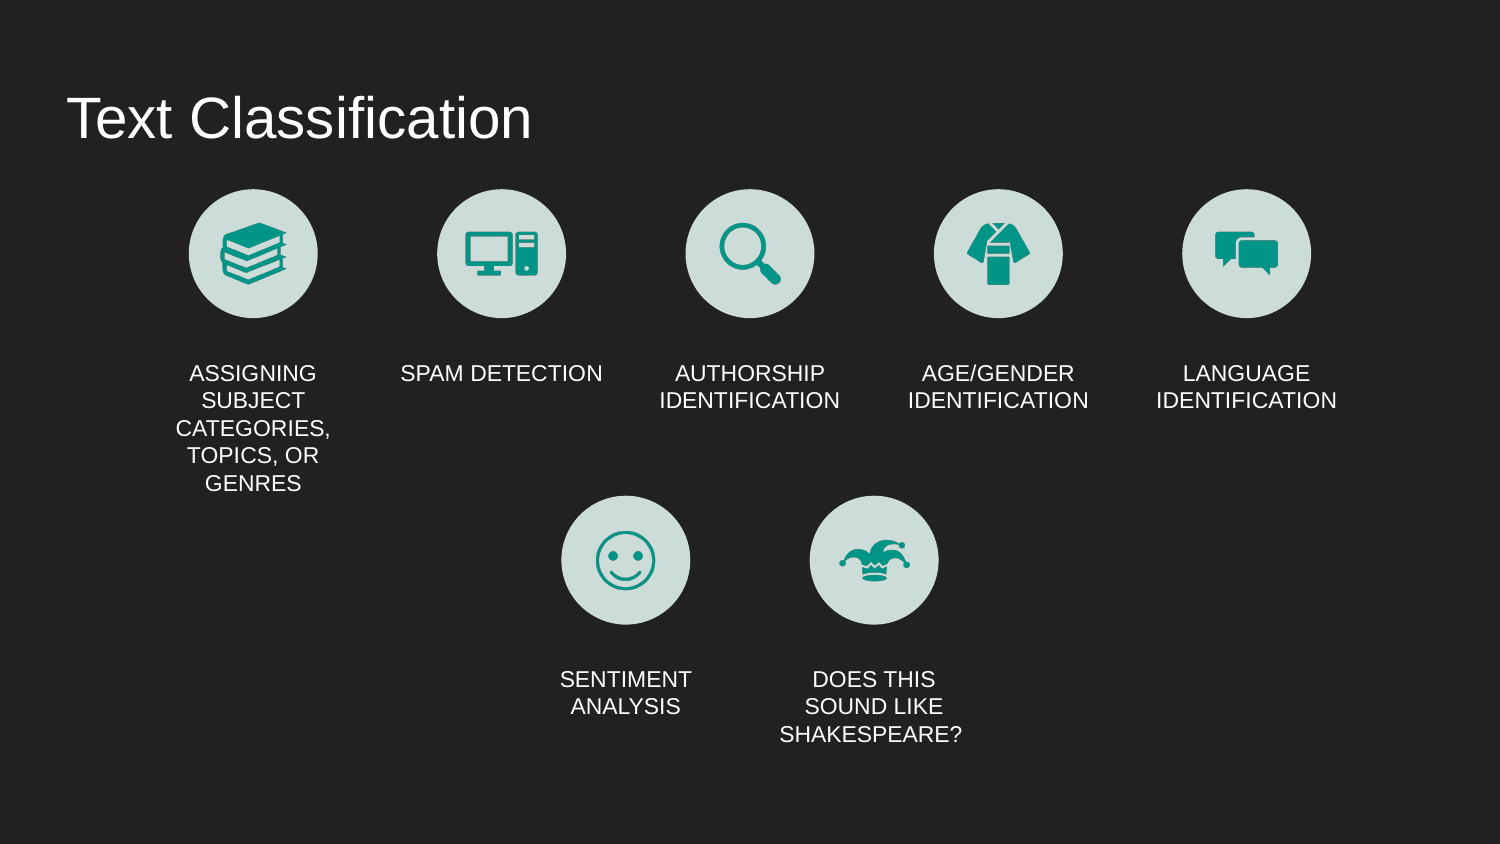

# Text Classification
Assigning subject categories, topics, or genres
SPAM detection
Authorship identification
Age/gender identification
Language Identification
Sentiment analysis
Does this sound like Shakespeare?